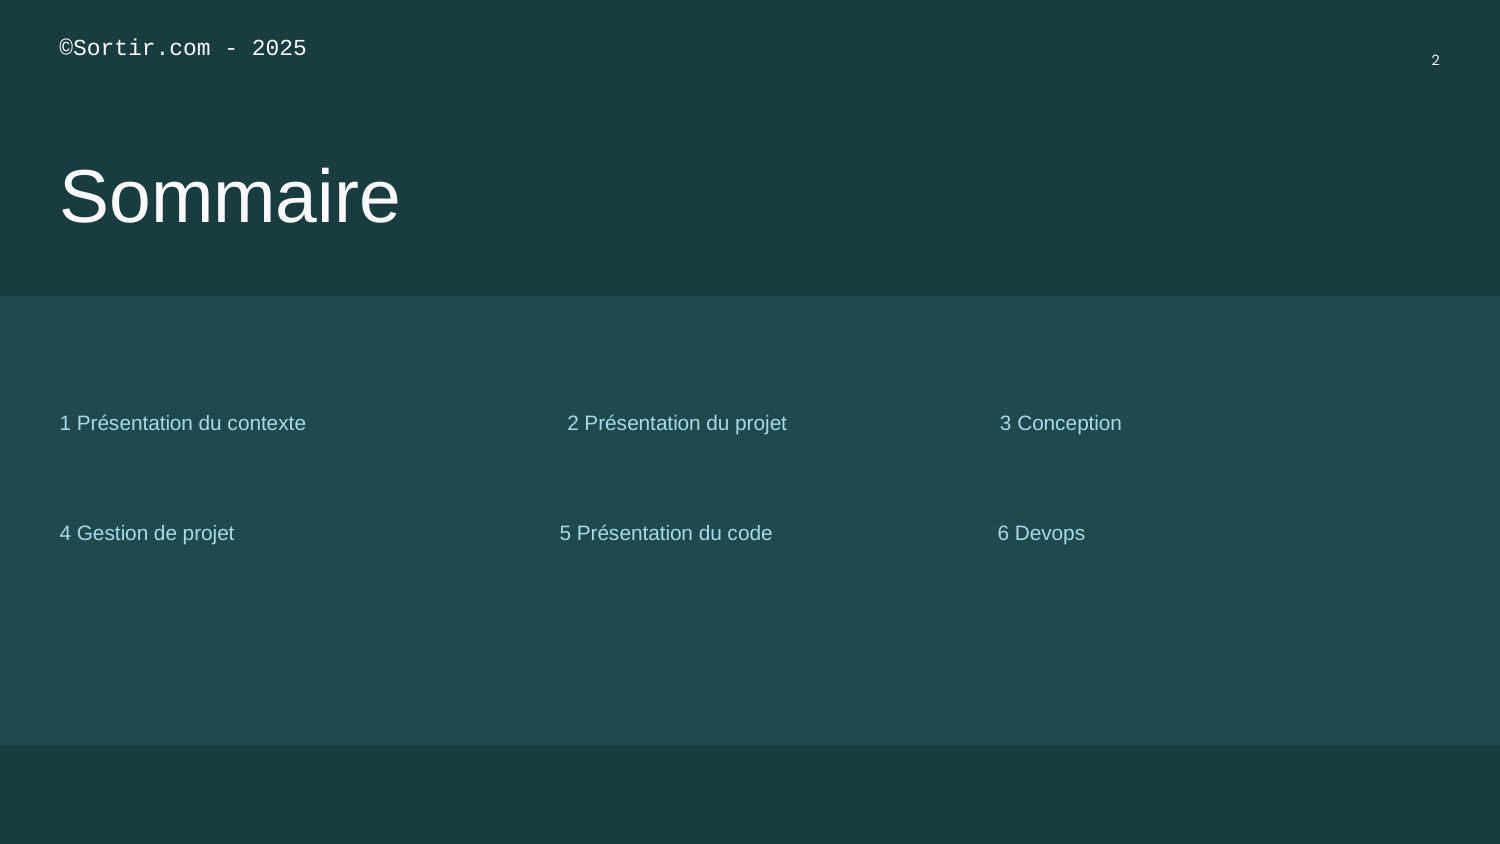

©Sortir.com - 2025

2
# Sommaire

1 Présentation du contexte
2 Présentation du projet
3 Conception
4 Gestion de projet
5 Présentation du code
6 Devops